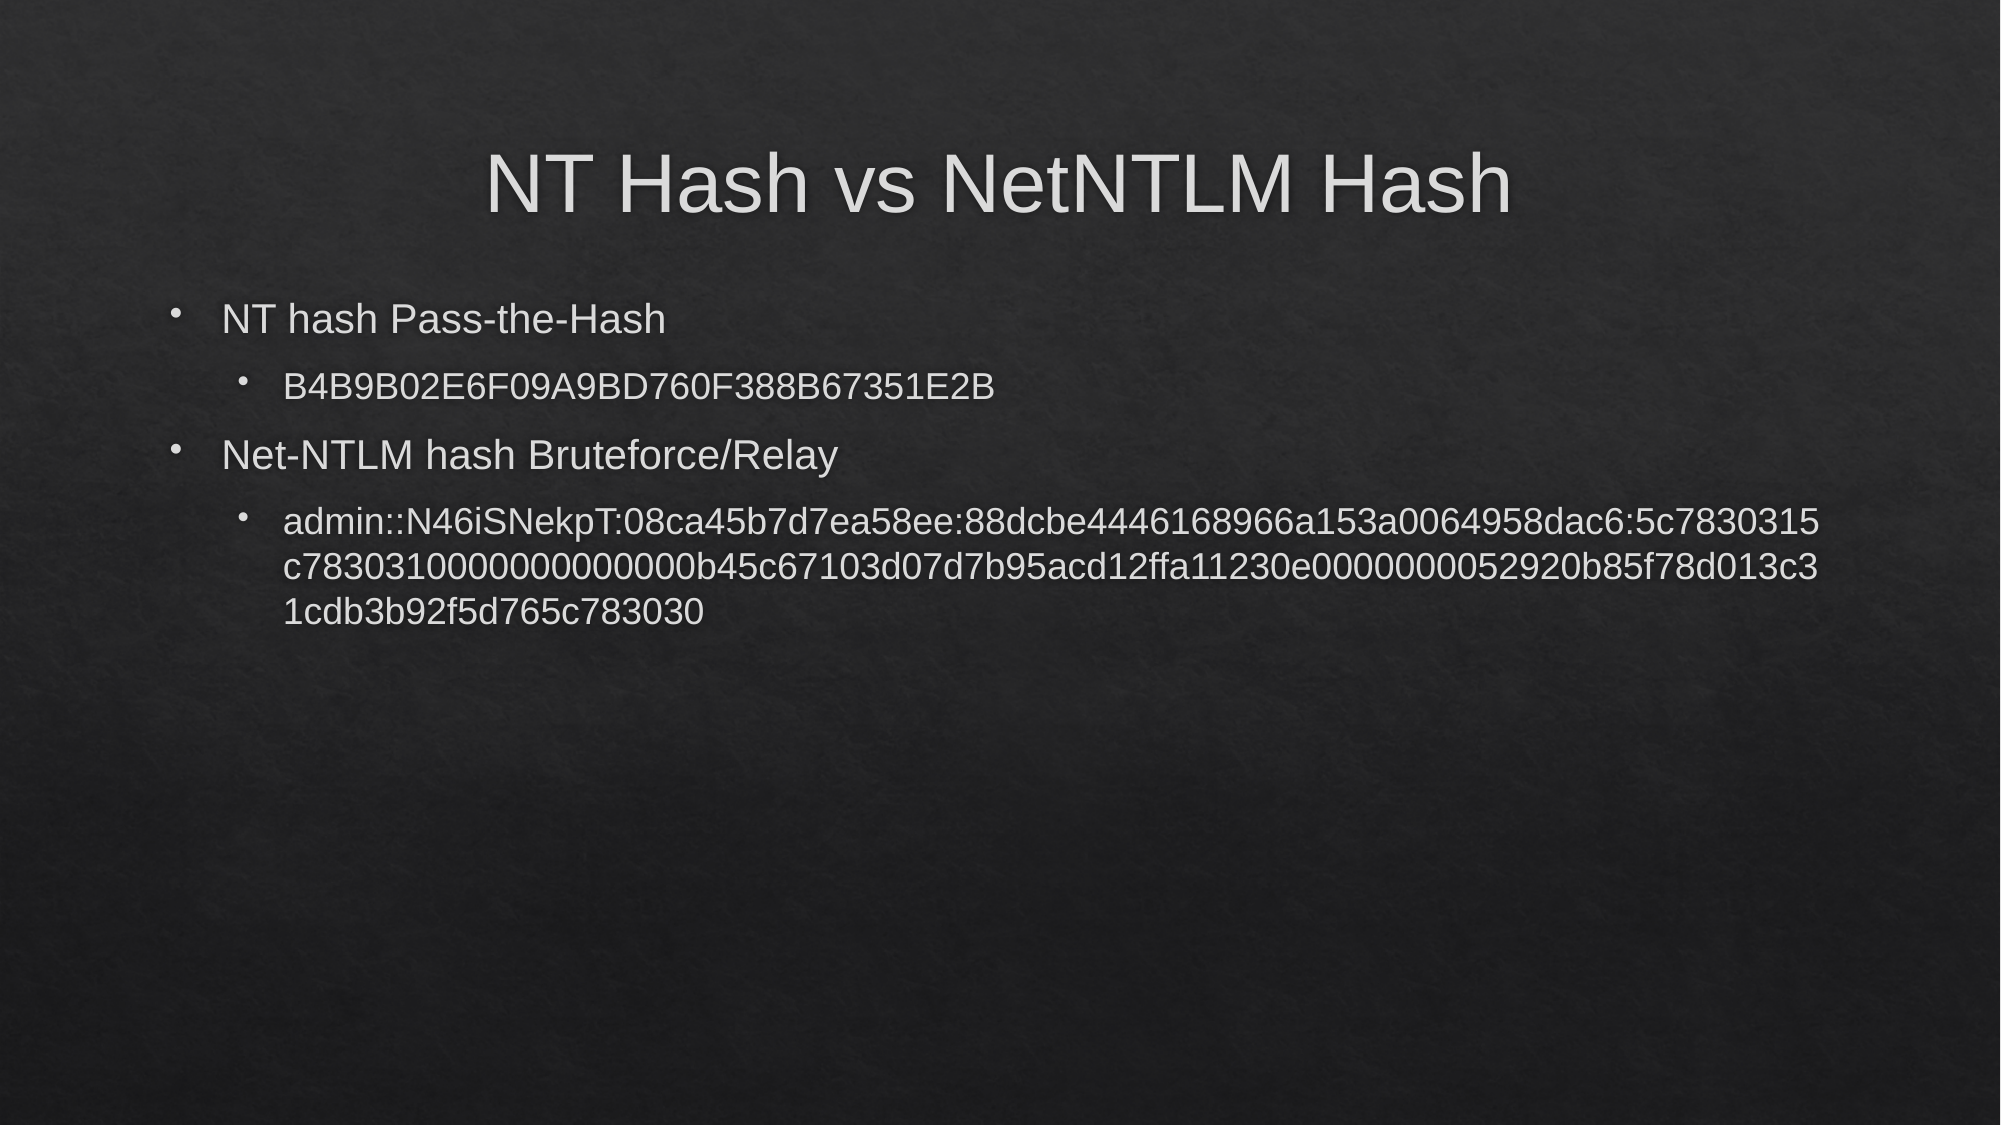

# NT Hash vs NetNTLM Hash
NT hash Pass-the-Hash
B4B9B02E6F09A9BD760F388B67351E2B
Net-NTLM hash Bruteforce/Relay
admin::N46iSNekpT:08ca45b7d7ea58ee:88dcbe4446168966a153a0064958dac6:5c7830315c7830310000000000000b45c67103d07d7b95acd12ffa11230e0000000052920b85f78d013c31cdb3b92f5d765c783030